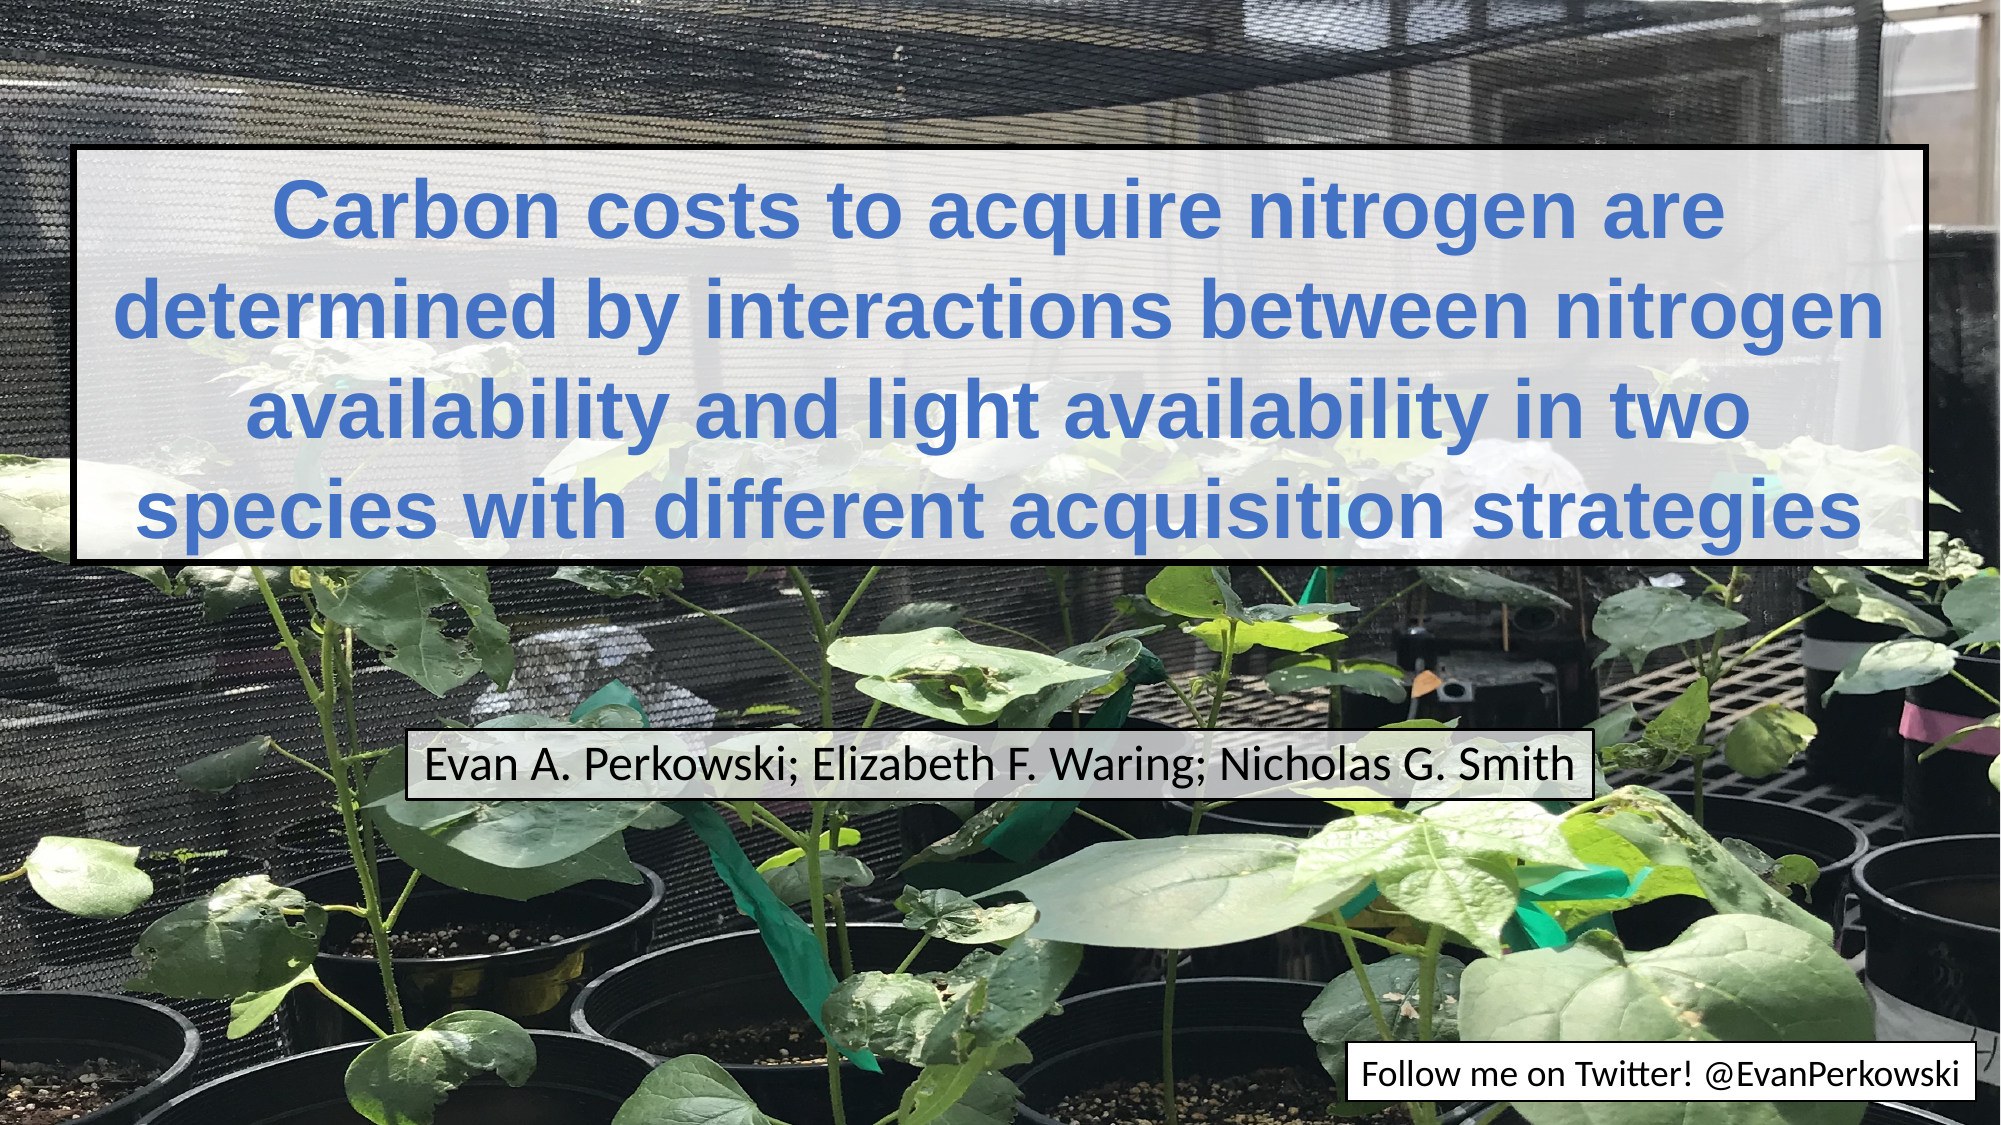

# Carbon costs to acquire nitrogen are determined by interactions between nitrogen availability and light availability in two species with different acquisition strategies
Evan A. Perkowski; Elizabeth F. Waring; Nicholas G. Smith
Follow me on Twitter! @EvanPerkowski
1
1